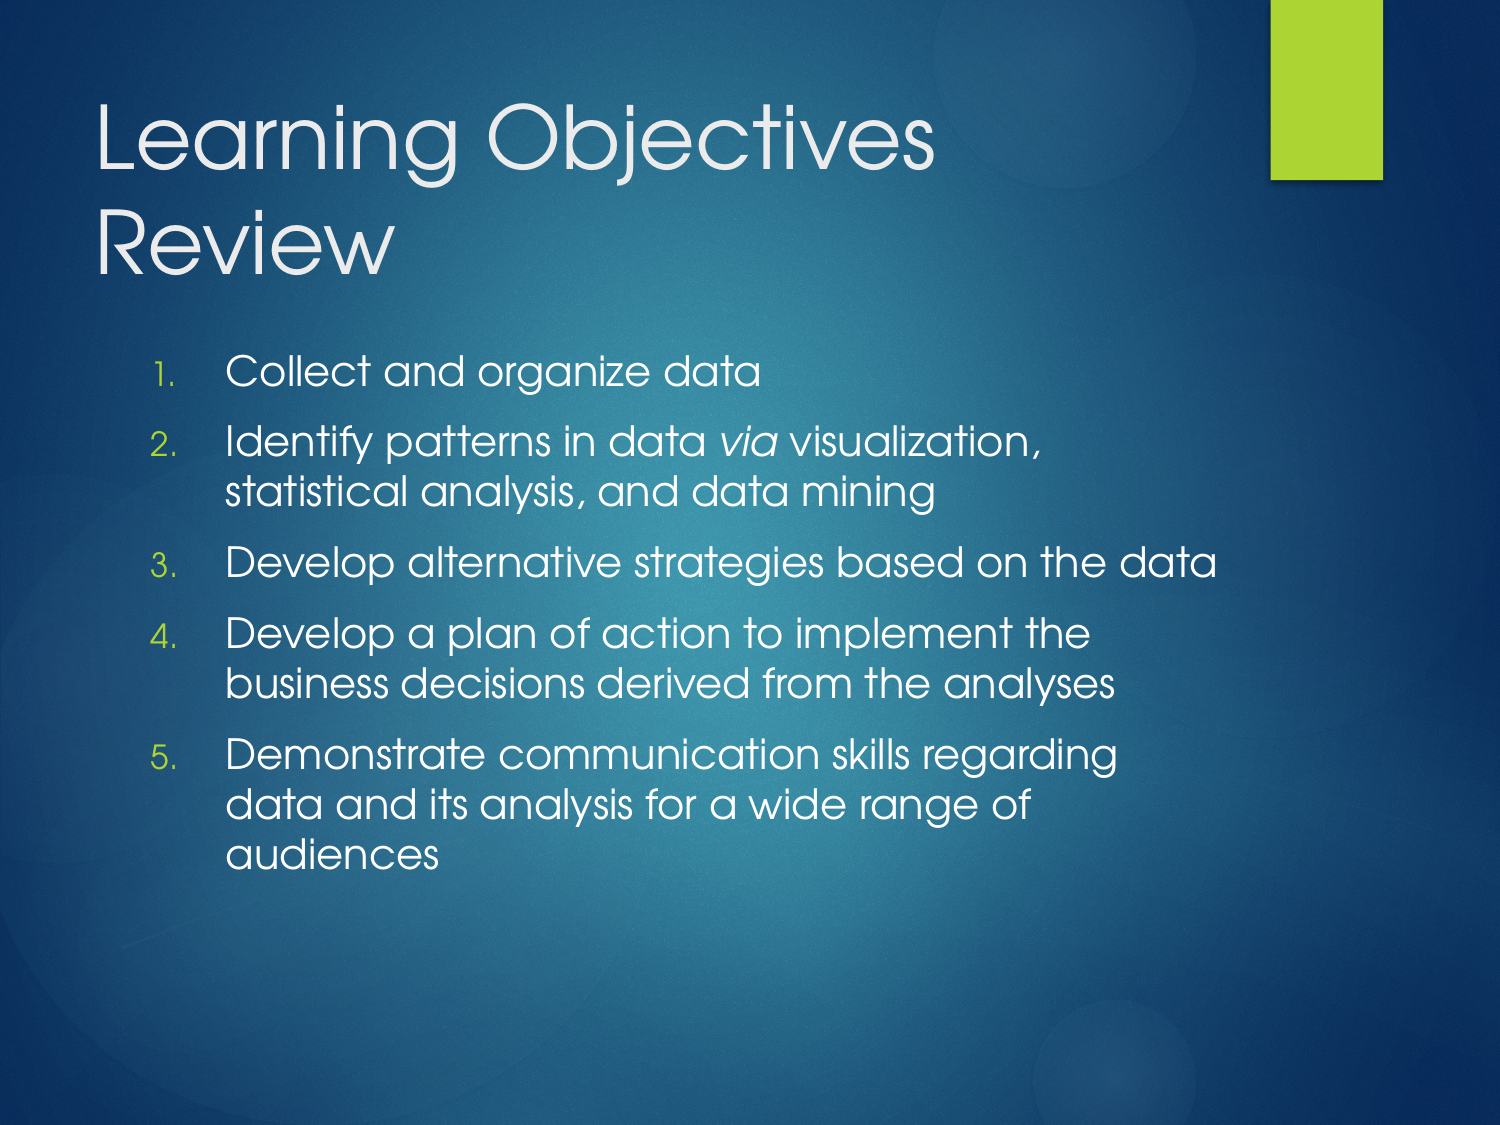

# Learning Objectives Review
Collect and organize data
Identify patterns in data via visualization, statistical analysis, and data mining
Develop alternative strategies based on the data
Develop a plan of action to implement the business decisions derived from the analyses
Demonstrate communication skills regarding data and its analysis for a wide range of audiences